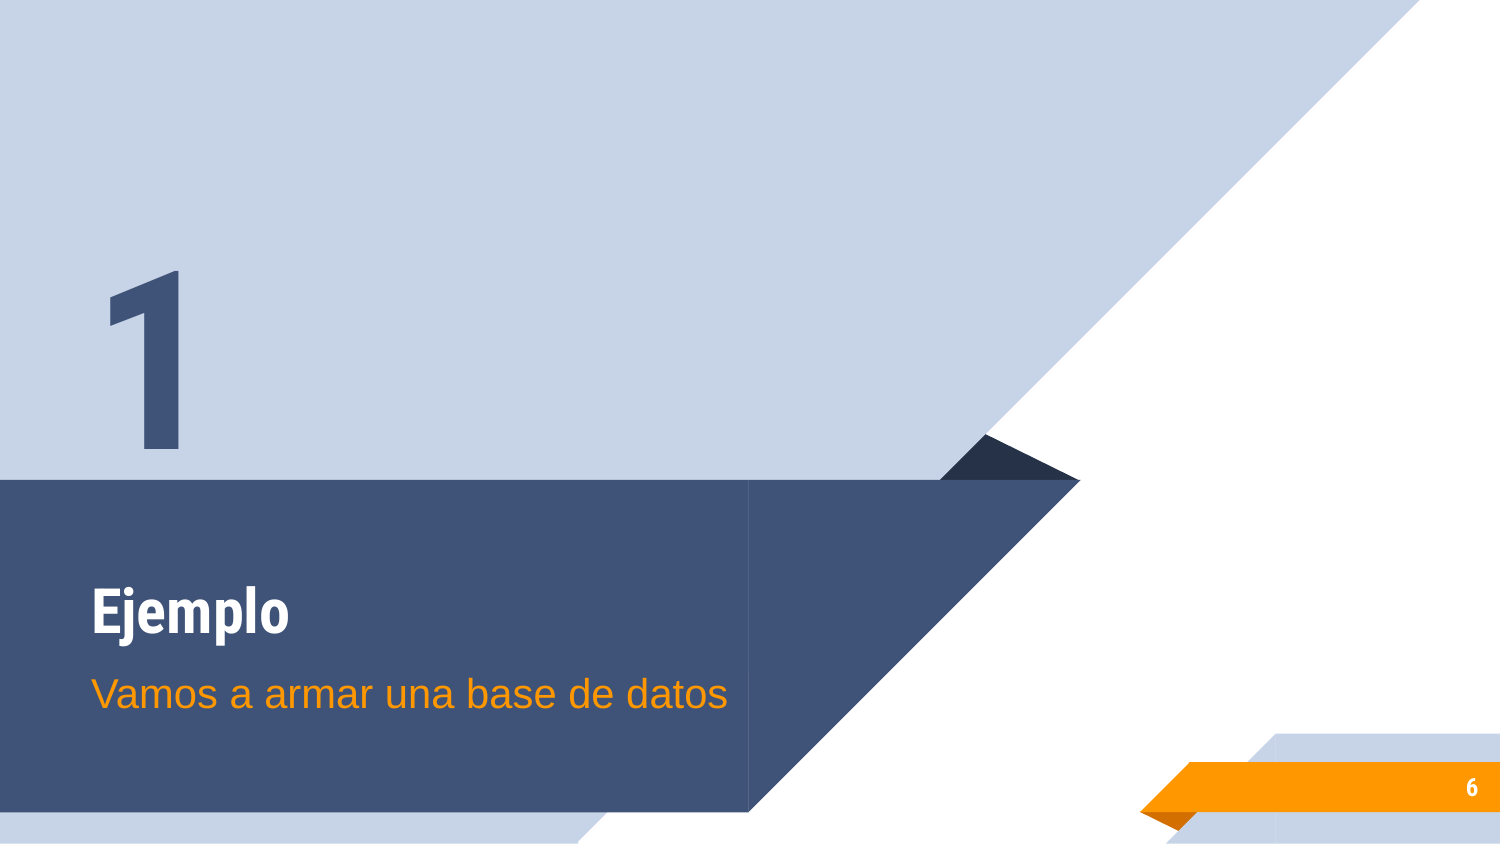

1
# Ejemplo
Vamos a armar una base de datos
6